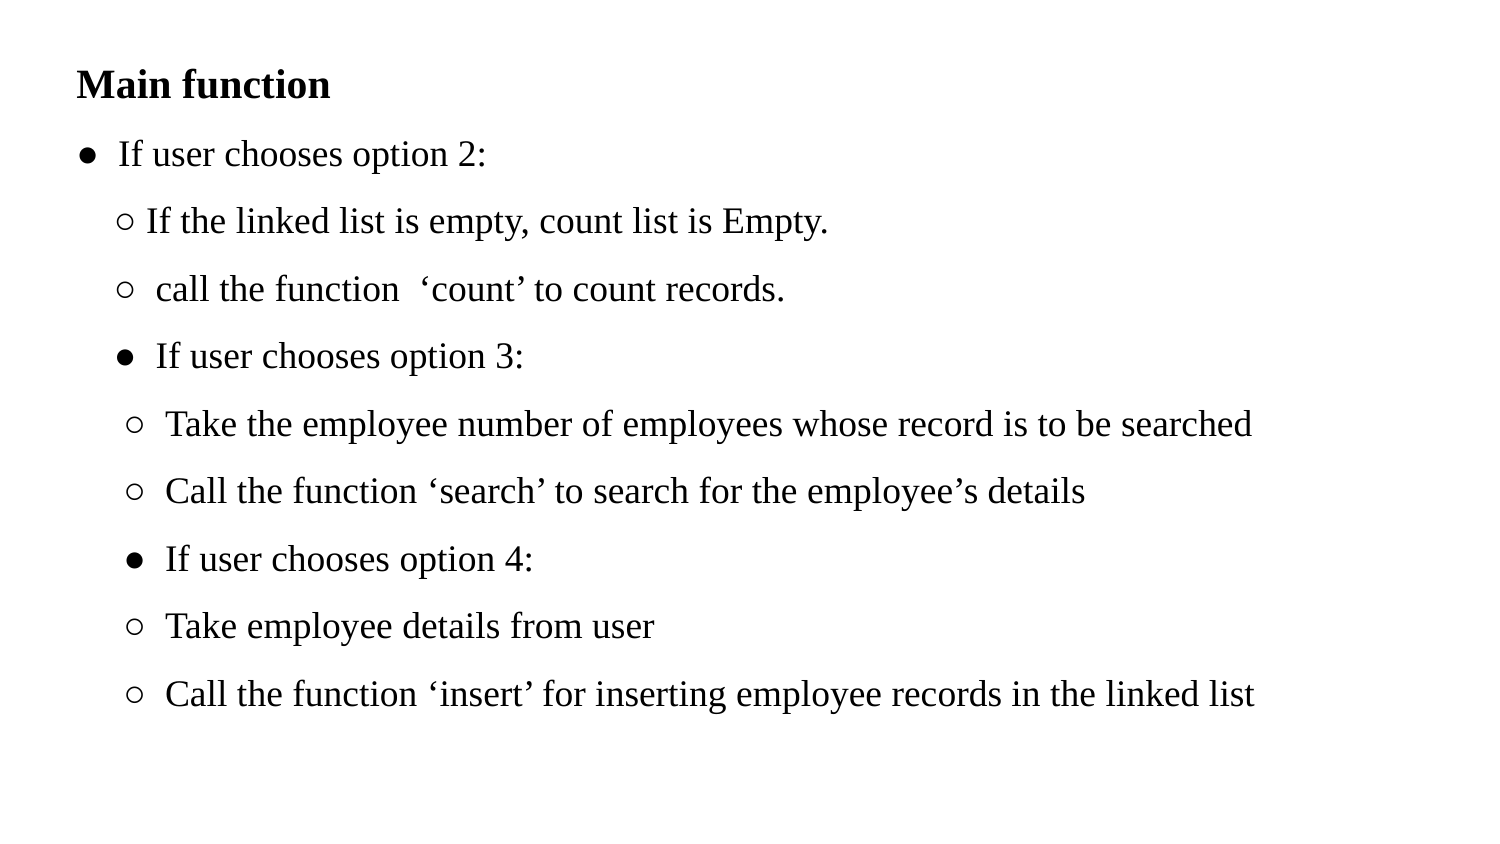

Main function
●  If user chooses option 2:
○ If the linked list is empty, count list is Empty.
○  call the function  ‘count’ to count records.
●  If user chooses option 3:
○  Take the employee number of employees whose record is to be searched
○  Call the function ‘search’ to search for the employee’s details
●  If user chooses option 4:
○  Take employee details from user
○  Call the function ‘insert’ for inserting employee records in the linked list